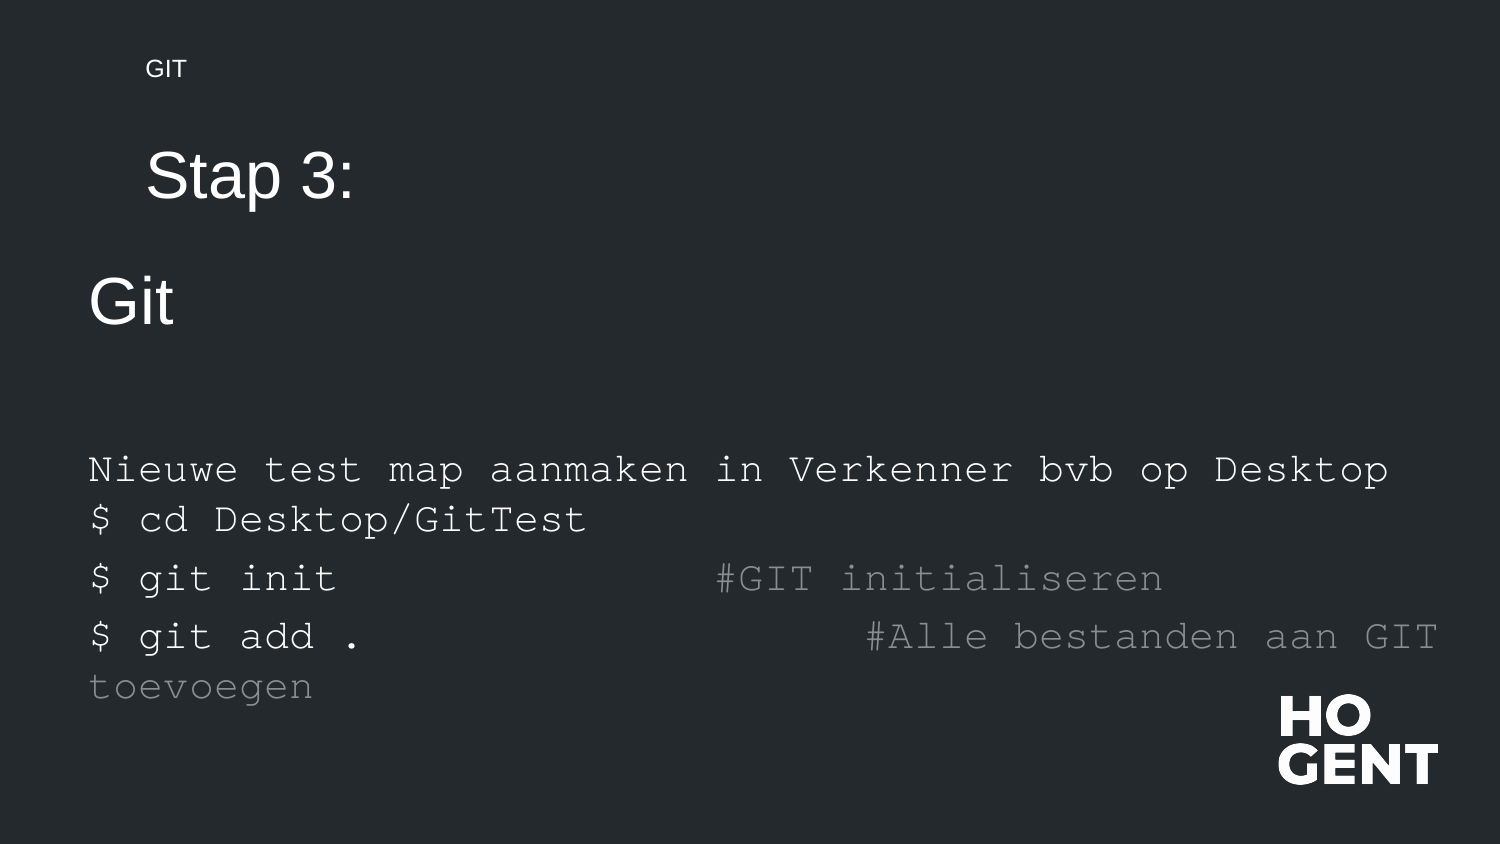

GIT
# Stap 3:
Git

Nieuwe test map aanmaken in Verkenner bvb op Desktop
$ cd Desktop/GitTest
$ git init         	 #GIT initialiseren
$ git add . 		 	 #Alle bestanden aan GIT toevoegen